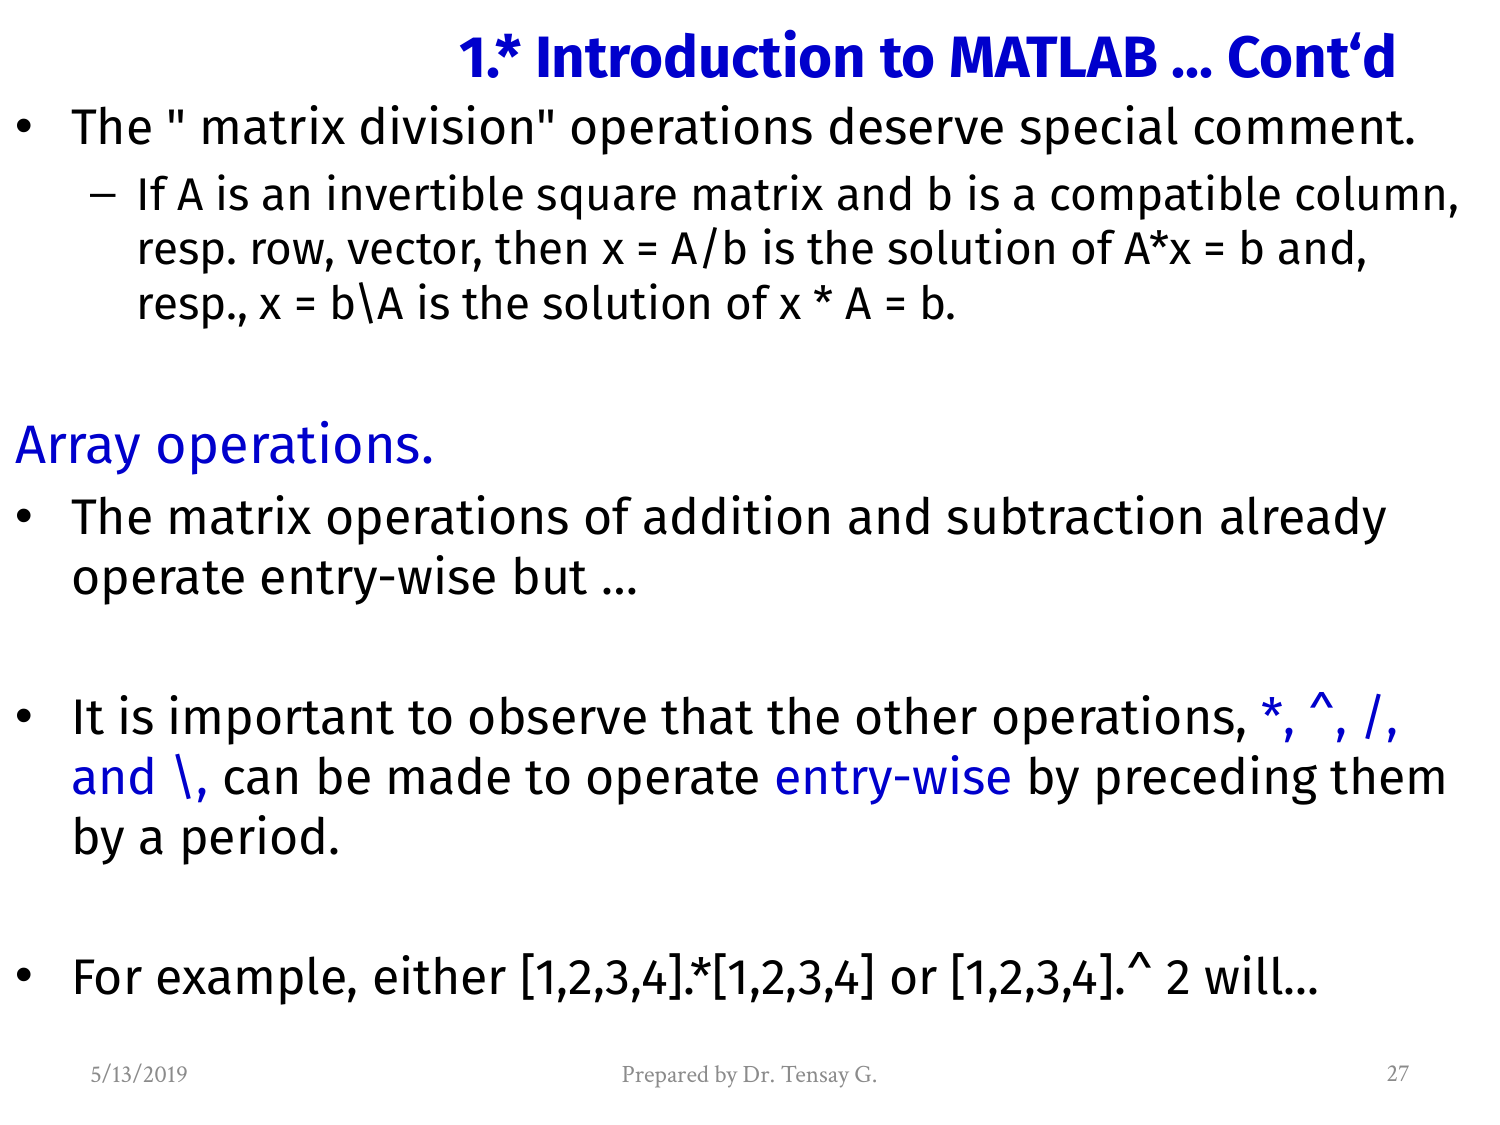

# 1.* Introduction to MATLAB ... Cont‘d
The " matrix division" operations deserve special comment.
If A is an invertible square matrix and b is a compatible column, resp. row, vector, then x = A/b is the solution of A*x = b and, resp., x = b\A is the solution of x * A = b.

Array operations.
The matrix operations of addition and subtraction already operate entry-wise but …

It is important to observe that the other operations, *, ^, /,  and \, can be made to operate entry-wise by preceding them by a period.

For example, either [1,2,3,4].*[1,2,3,4] or [1,2,3,4].^ 2 will...
5/13/2019
Prepared by Dr. Tensay G.
27